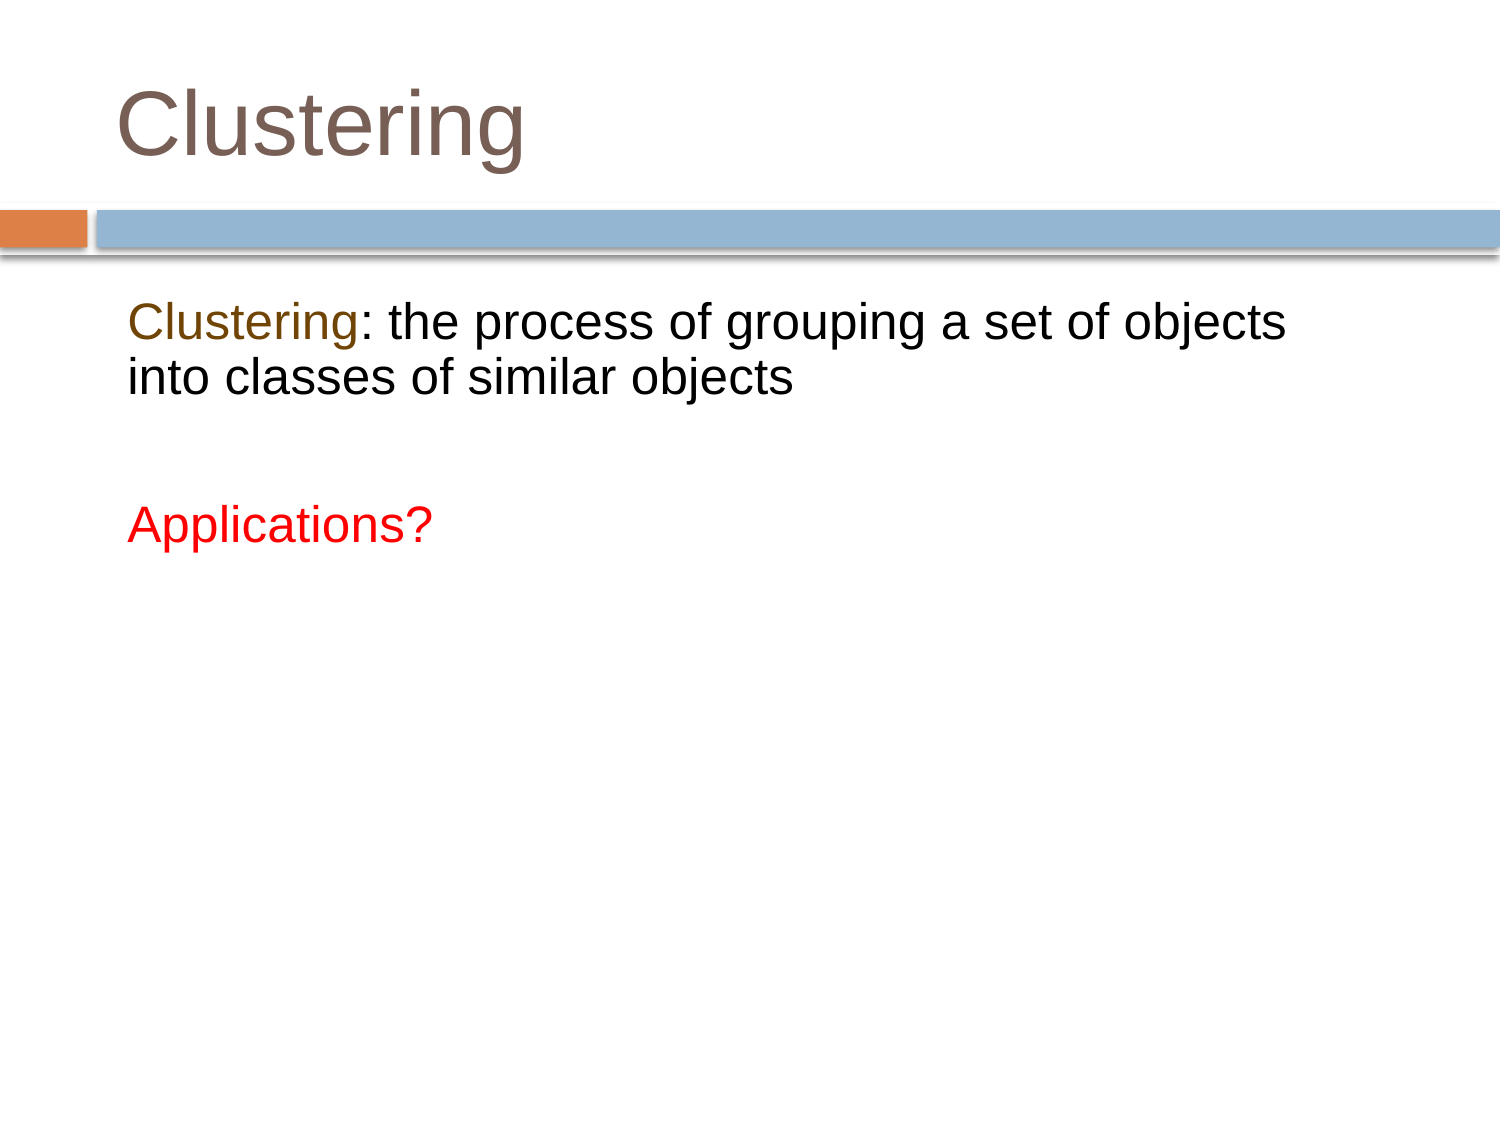

# Clustering
Clustering: the process of grouping a set of objects into classes of similar objects

Applications?